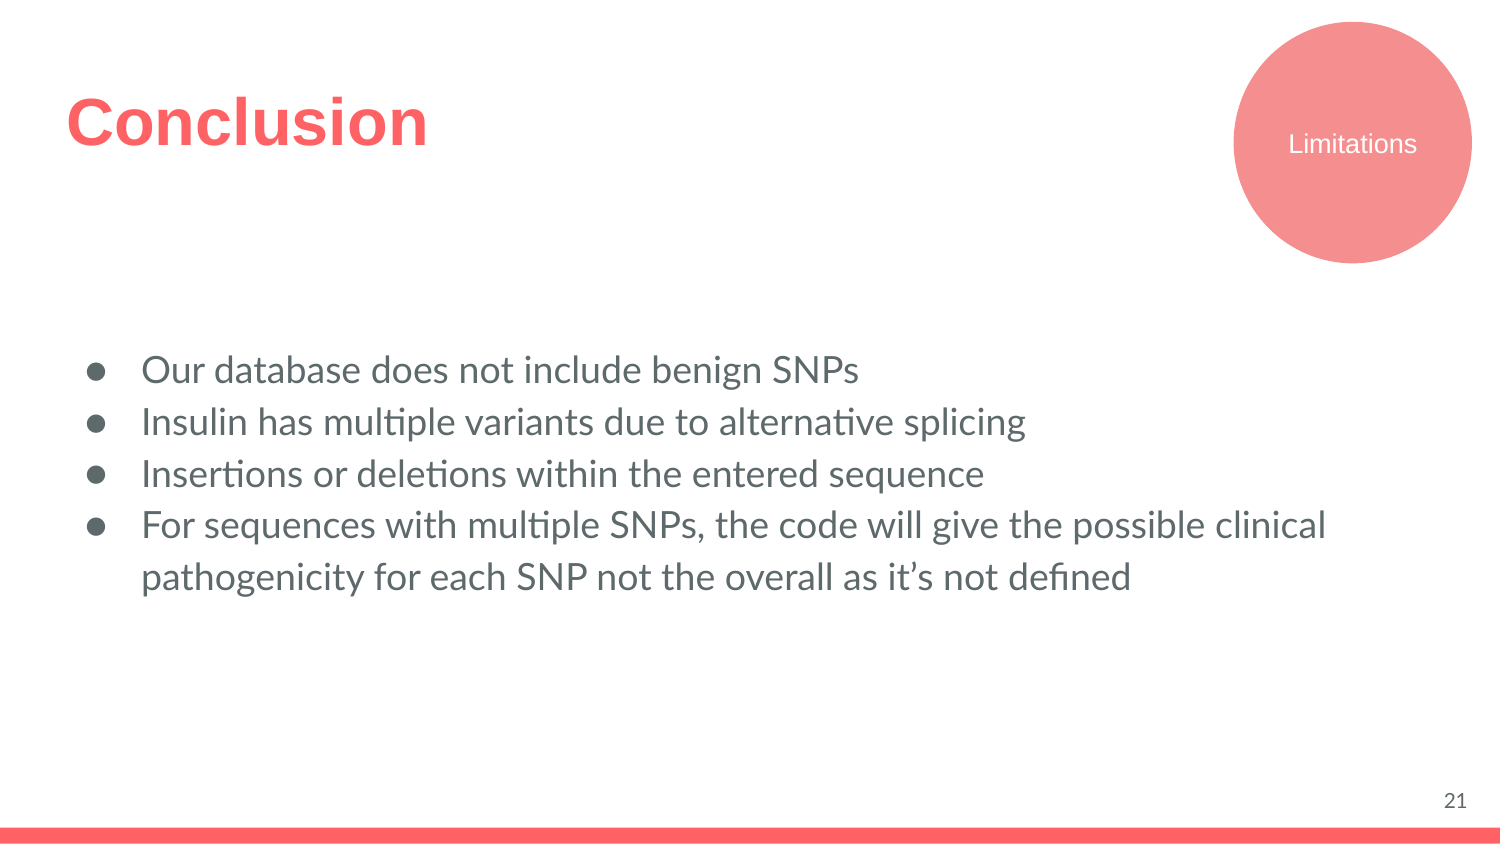

Limitations
# Conclusion
Our database does not include benign SNPs
Insulin has multiple variants due to alternative splicing
Insertions or deletions within the entered sequence
For sequences with multiple SNPs, the code will give the possible clinical pathogenicity for each SNP not the overall as it’s not defined
21